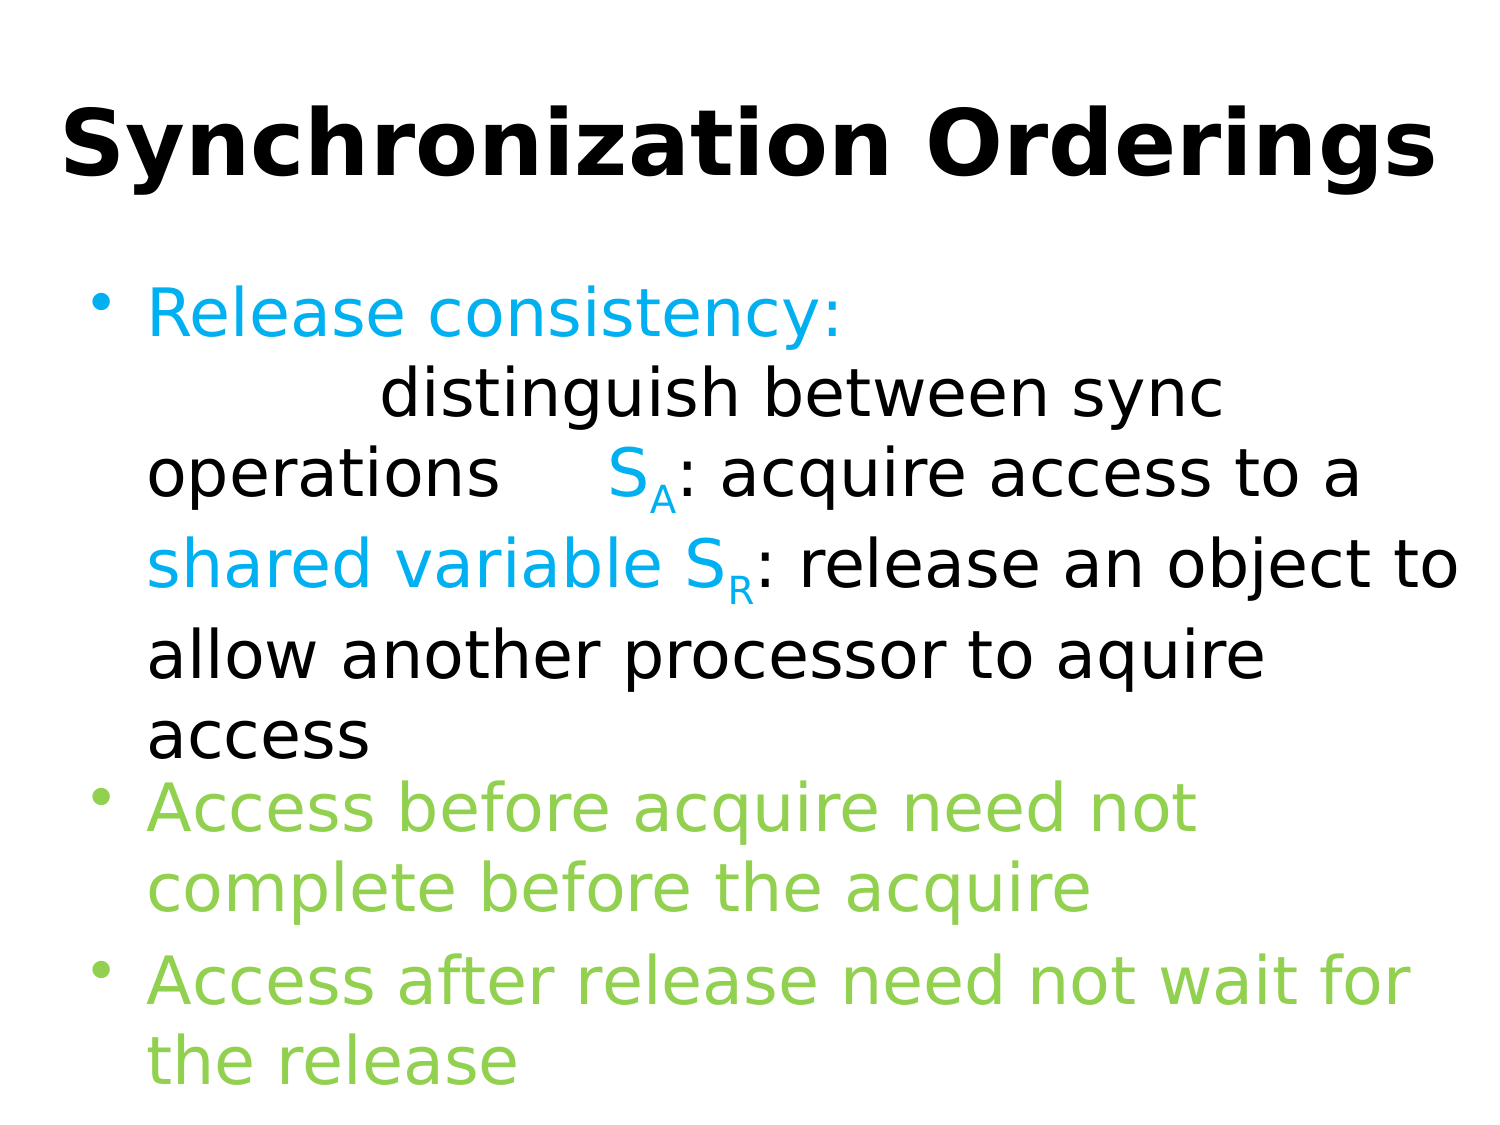

# Synchronization Orderings
Release consistency:                                          distinguish between sync operations     SA: acquire access to a shared variable SR: release an object to allow another processor to aquire access

Access before acquire need not complete before the acquire
Access after release need not wait for the release